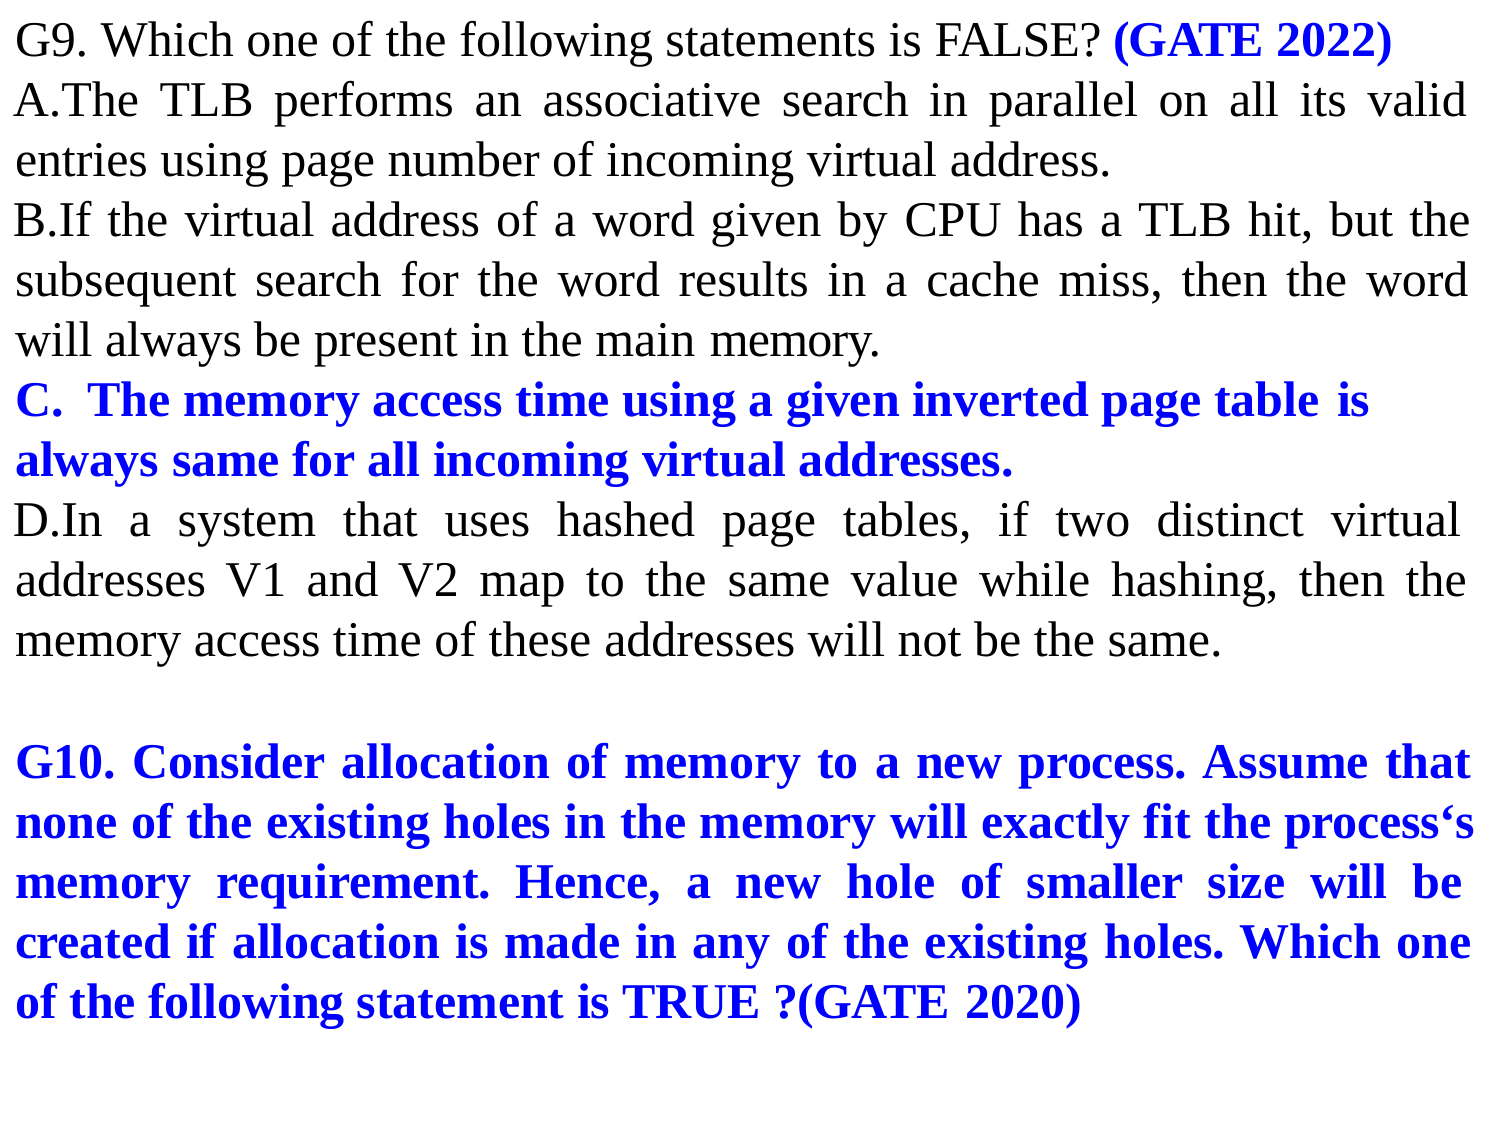

G9. Which one of the following statements is FALSE? (GATE 2022)
The TLB performs an associative search in parallel on all its valid  entries using page number of incoming virtual address.
If the virtual address of a word given by CPU has a TLB hit, but the  subsequent search for the word results in a cache miss, then the word  will always be present in the main memory.
The memory access time using a given inverted page table is
always same for all incoming virtual addresses.
In a system that uses hashed page tables, if two distinct virtual  addresses V1 and V2 map to the same value while hashing, then the  memory access time of these addresses will not be the same.

G10. Consider allocation of memory to a new process. Assume that  none of the existing holes in the memory will exactly fit the process‘s  memory requirement. Hence, a new hole of smaller size will be  created if allocation is made in any of the existing holes. Which one  of the following statement is TRUE ?(GATE 2020)